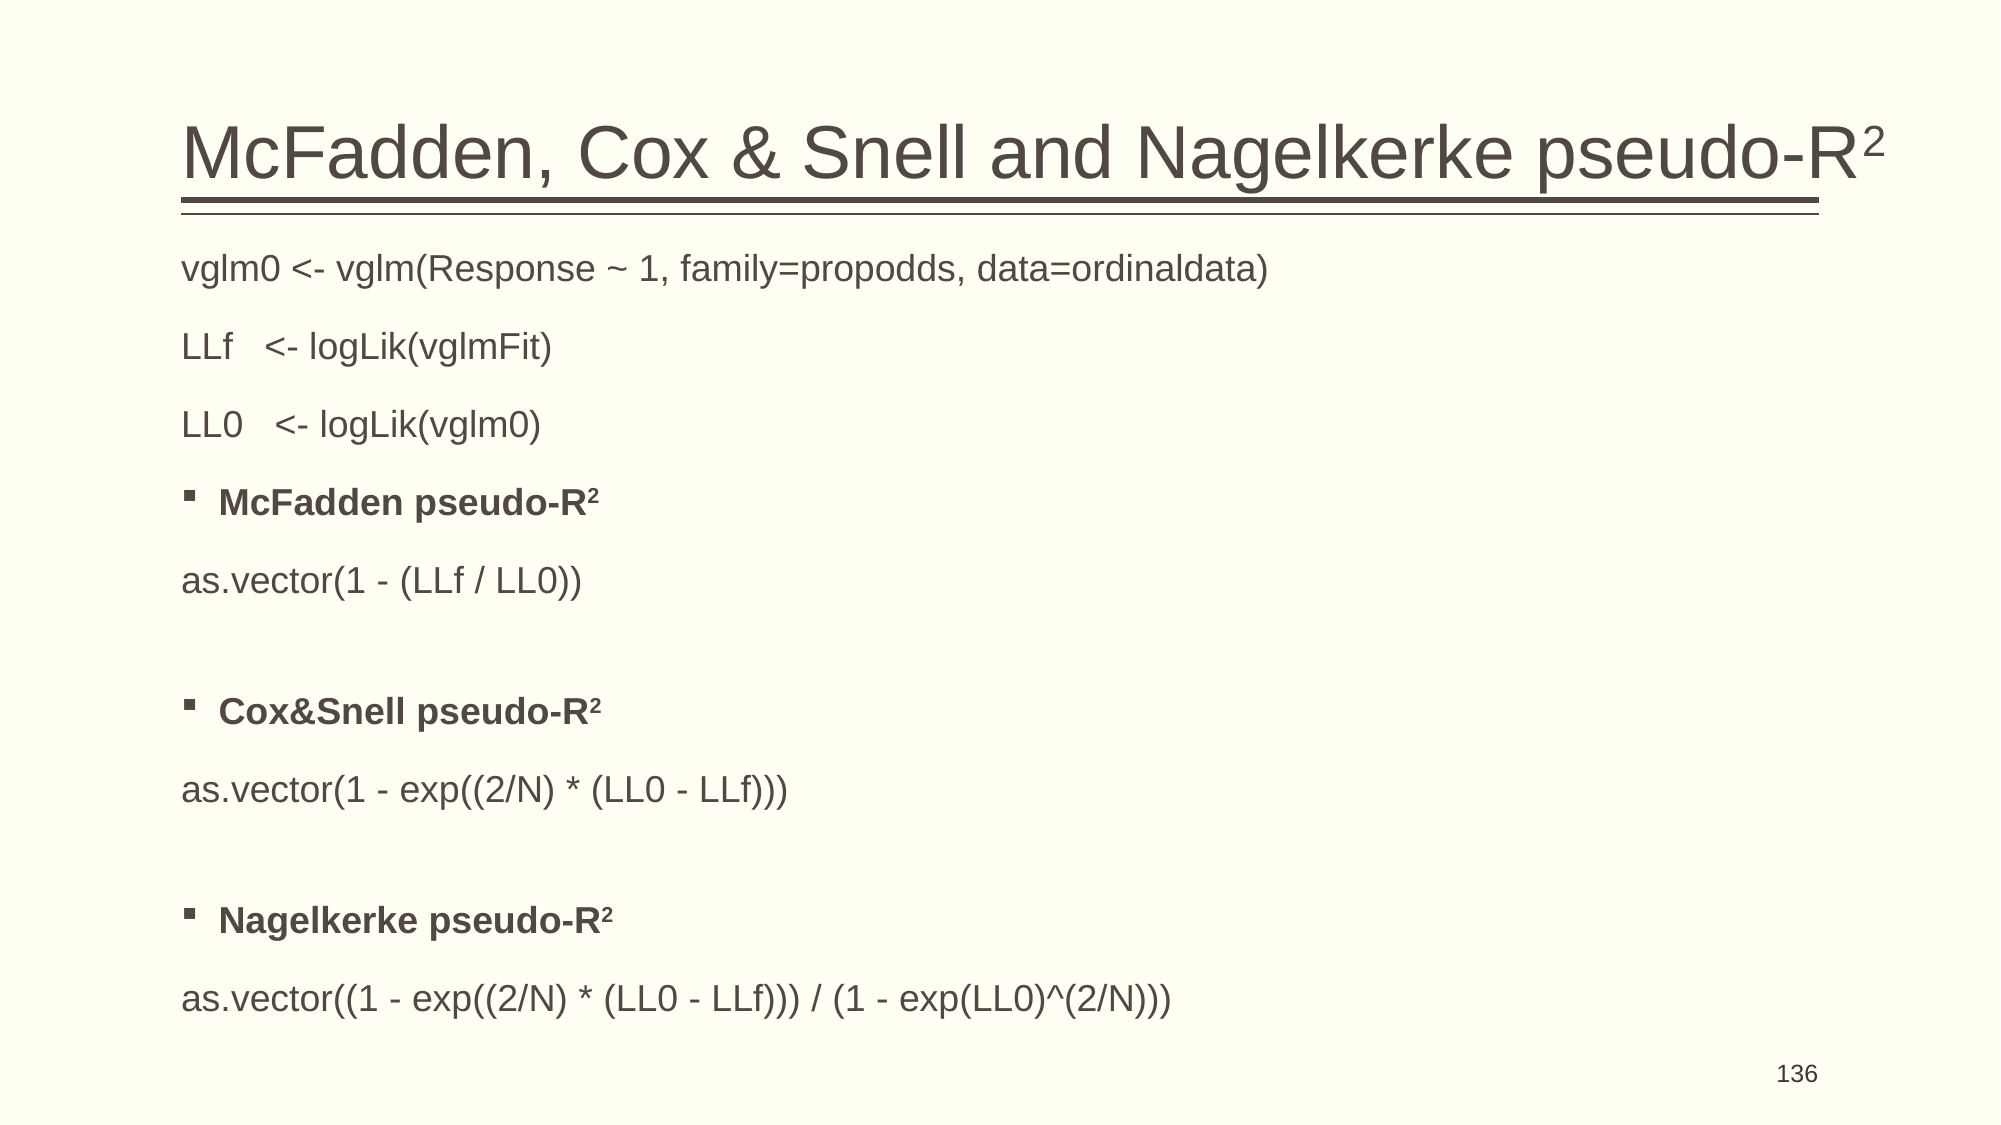

# McFadden, Cox & Snell and Nagelkerke pseudo-R2
vglm0 <- vglm(Response ~ 1, family=propodds, data=ordinaldata)
LLf   <- logLik(vglmFit)
LL0   <- logLik(vglm0)
McFadden pseudo-R2
as.vector(1 - (LLf / LL0))

Cox&Snell pseudo-R2
as.vector(1 - exp((2/N) * (LL0 - LLf)))

Nagelkerke pseudo-R2
as.vector((1 - exp((2/N) * (LL0 - LLf))) / (1 - exp(LL0)^(2/N)))

136